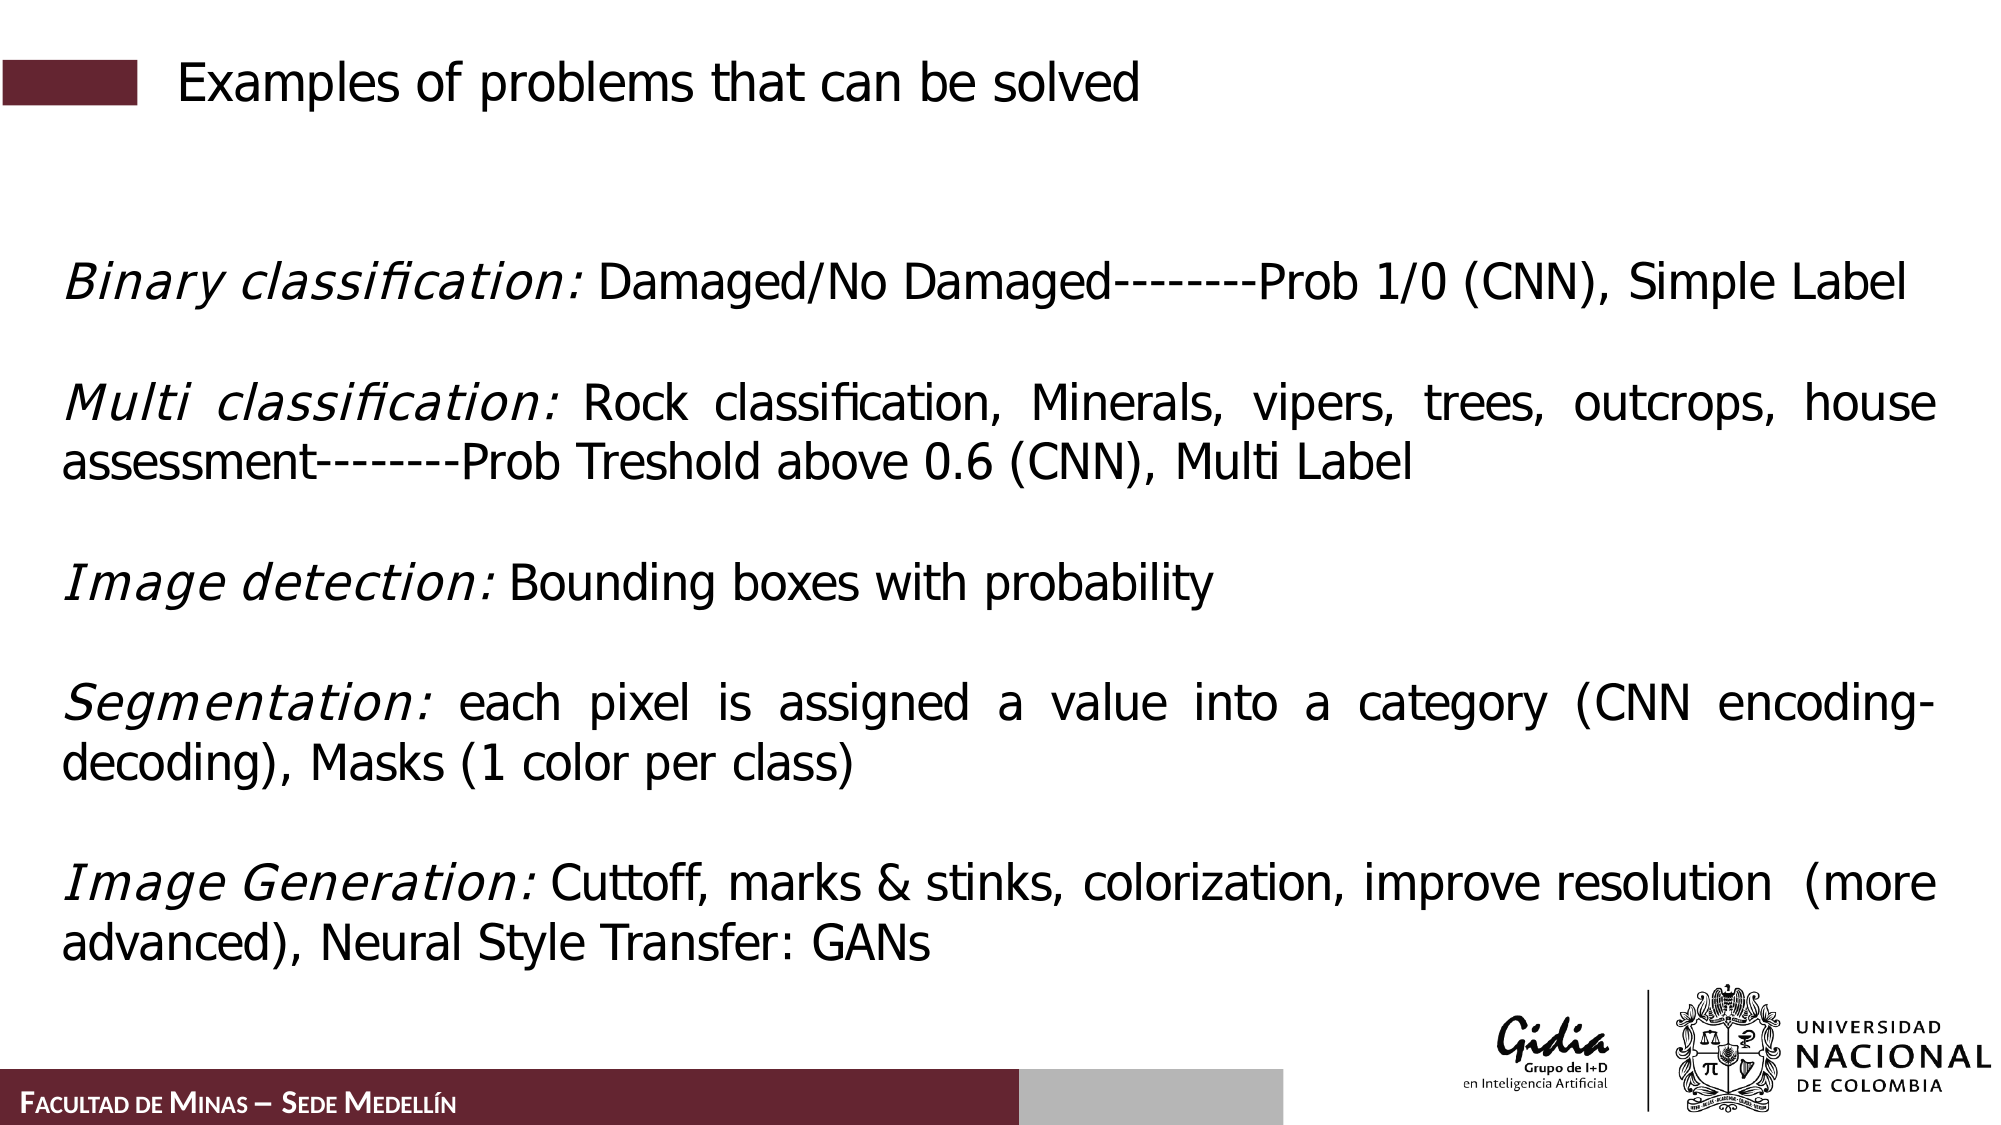

# Examples of problems that can be solved
Binary classification: Damaged/No Damaged--------Prob 1/0 (CNN), Simple Label

Multi classification: Rock classification, Minerals, vipers, trees, outcrops, house assessment--------Prob Treshold above 0.6 (CNN), Multi Label

Image detection: Bounding boxes with probability

Segmentation: each pixel is assigned a value into a category (CNN encoding-decoding), Masks (1 color per class)

Image Generation: Cuttoff, marks & stinks, colorization, improve resolution  (more advanced), Neural Style Transfer: GANs